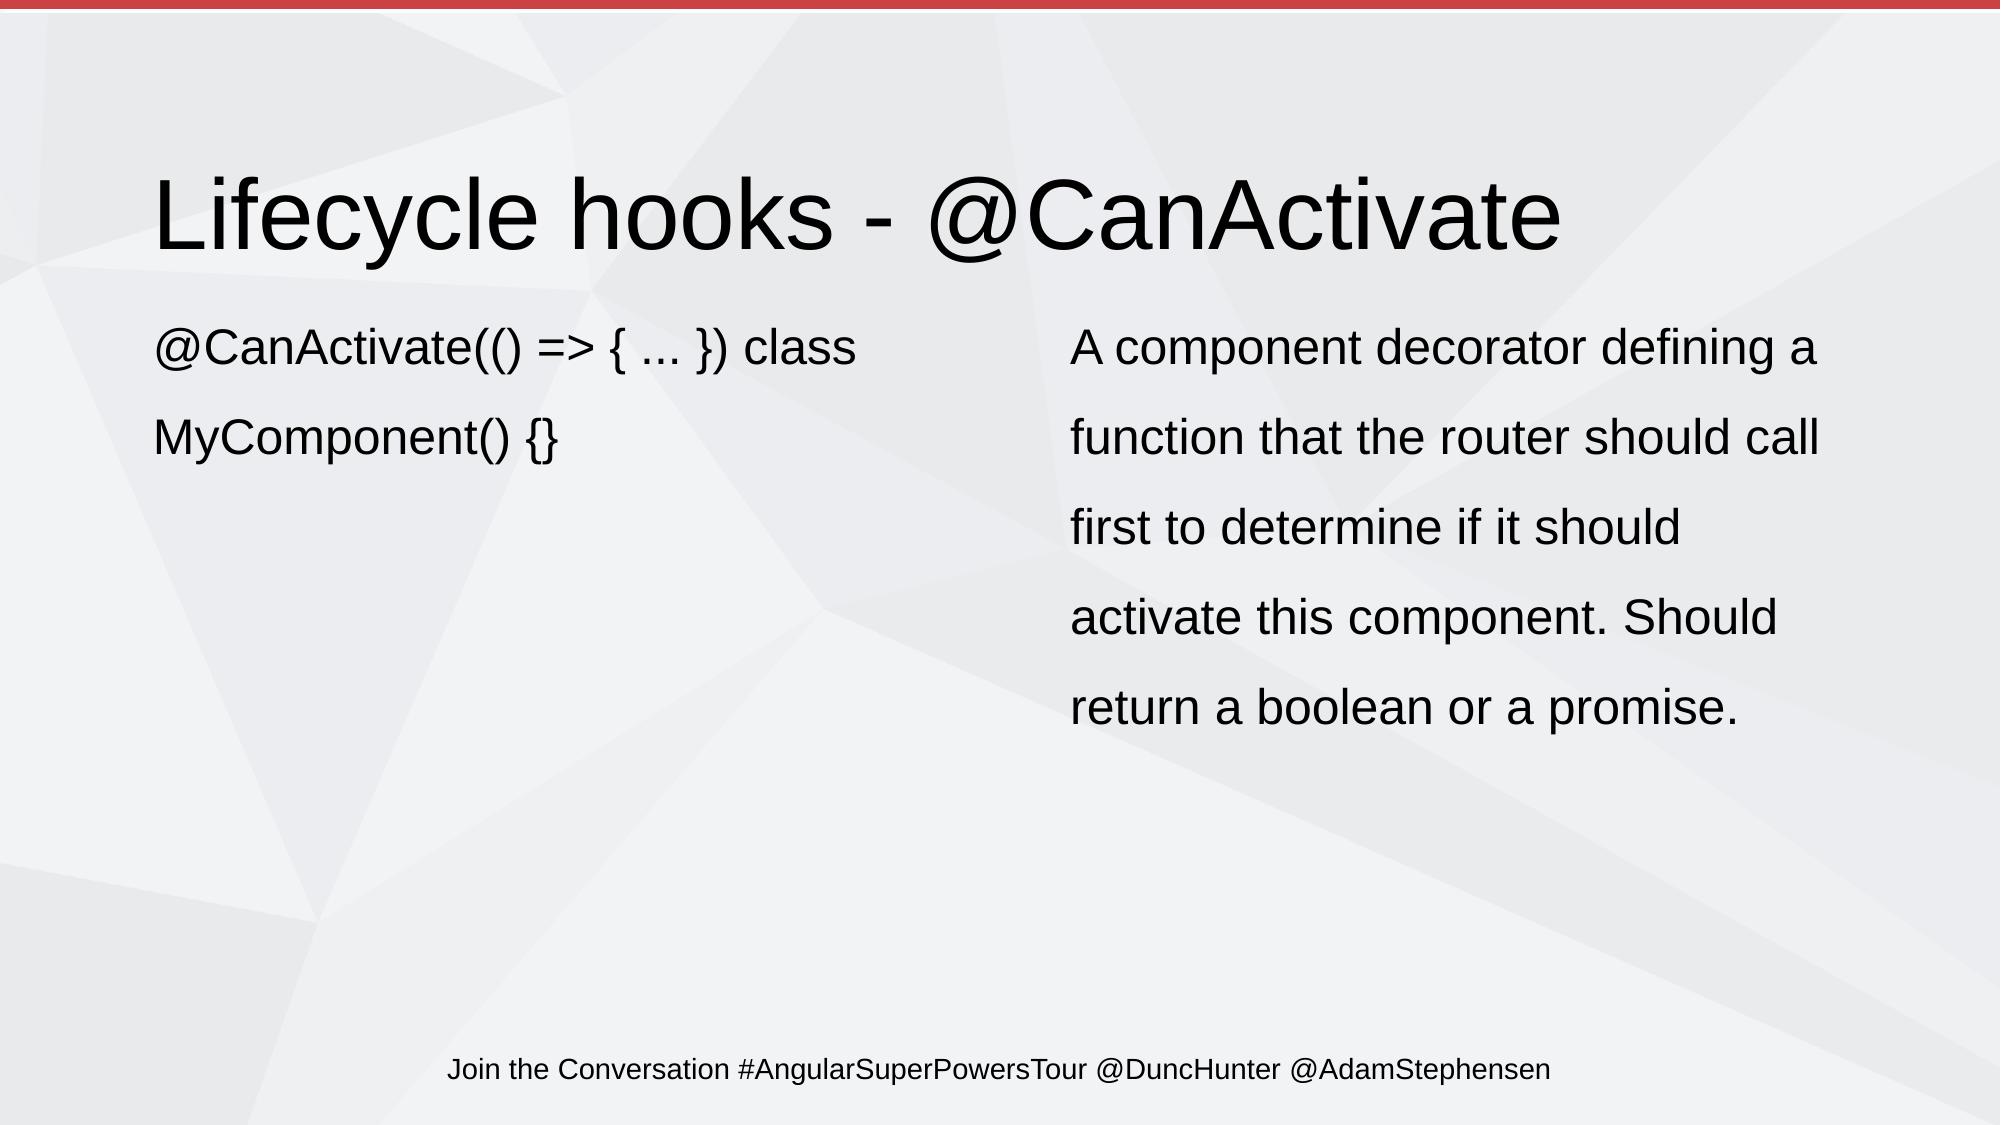

# Lifecycle hooks - @CanActivate
@CanActivate​(() => { ... }) class MyComponent() {}
A component decorator defining a function that the router should call first to determine if it should activate this component. Should return a boolean or a promise.
Join the Conversation #AngularSuperPowersTour @DuncHunter @AdamStephensen